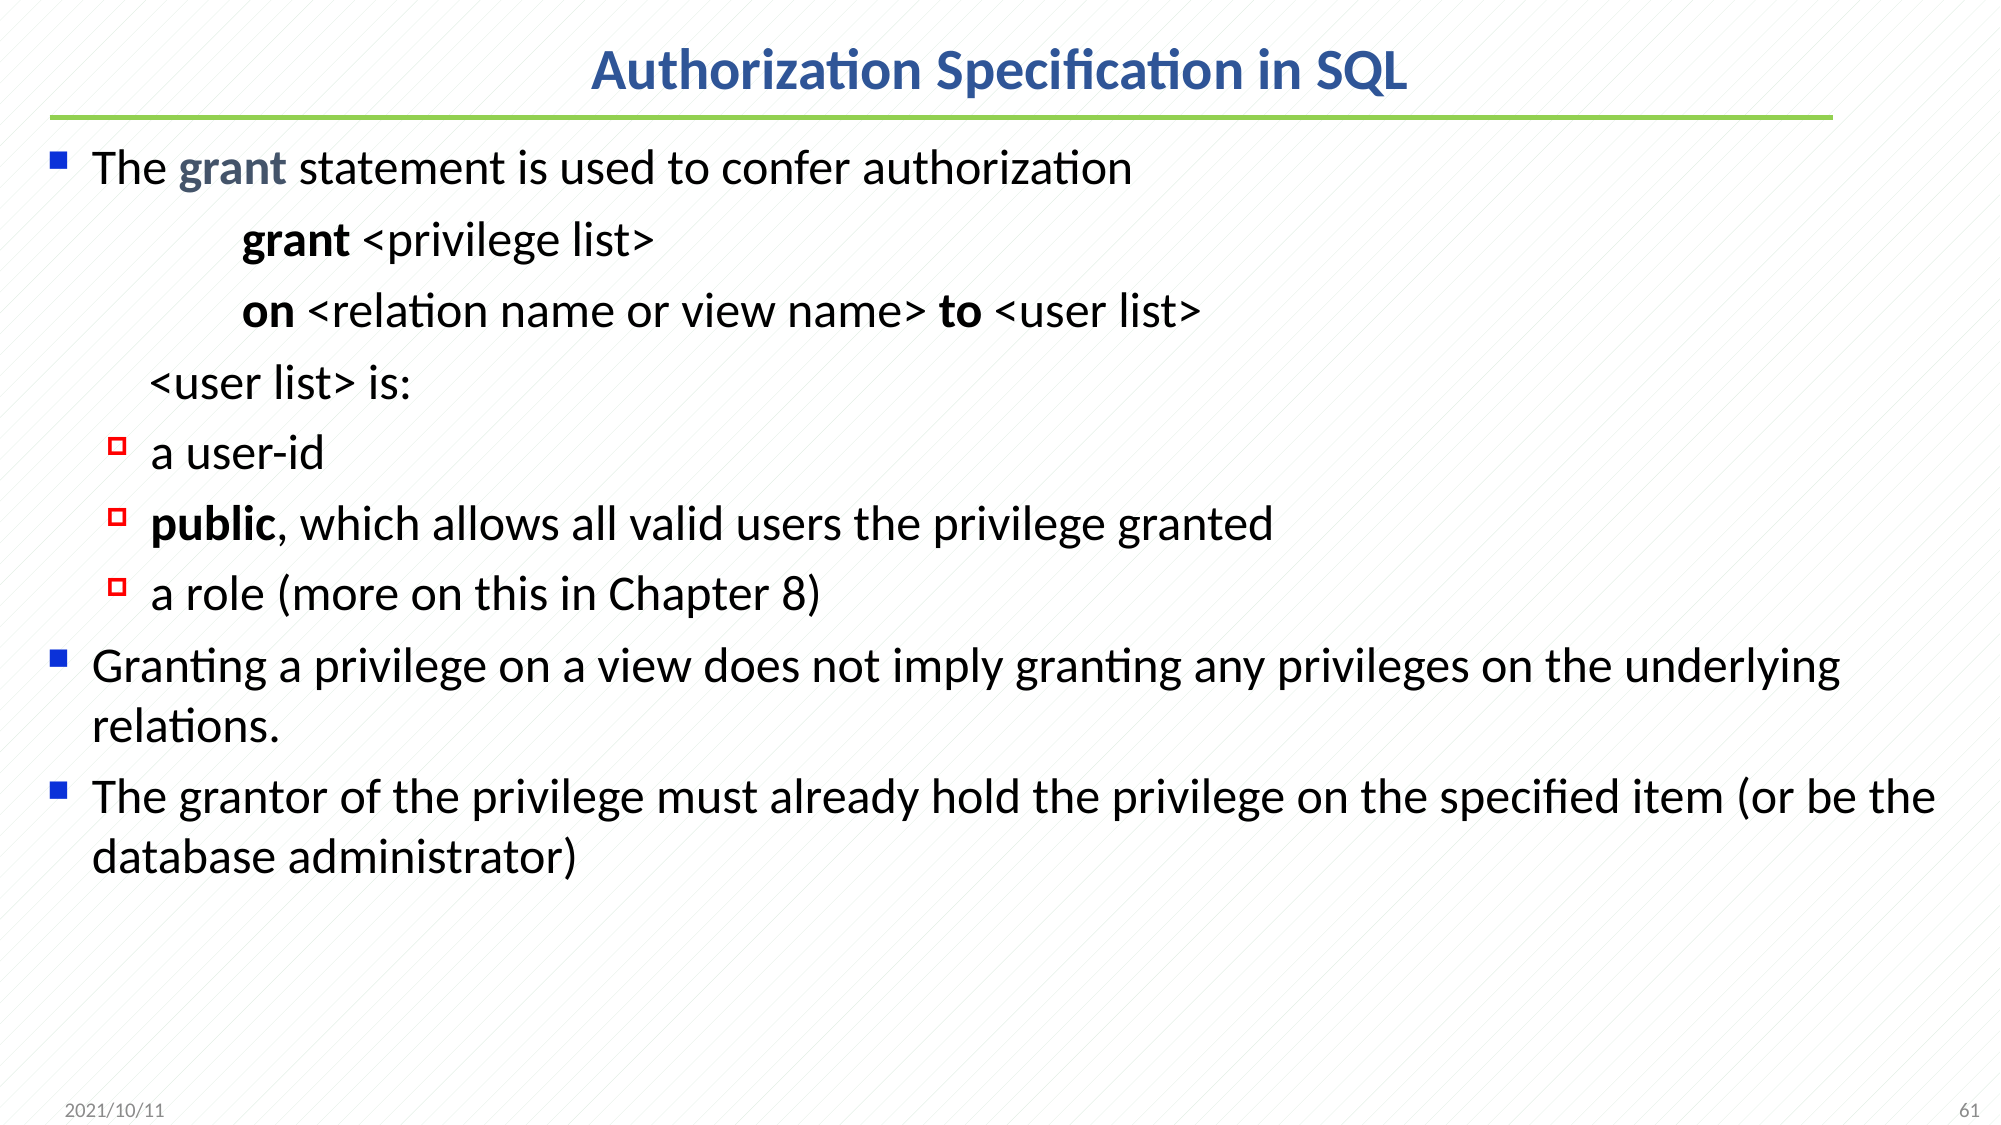

# Authorization Specification in SQL
The grant statement is used to confer authorization
		grant <privilege list>
		on <relation name or view name> to <user list>
         <user list> is:
a user-id
public, which allows all valid users the privilege granted
a role (more on this in Chapter 8)
Granting a privilege on a view does not imply granting any privileges on the underlying relations.
The grantor of the privilege must already hold the privilege on the specified item (or be the database administrator)

61
2021/10/11